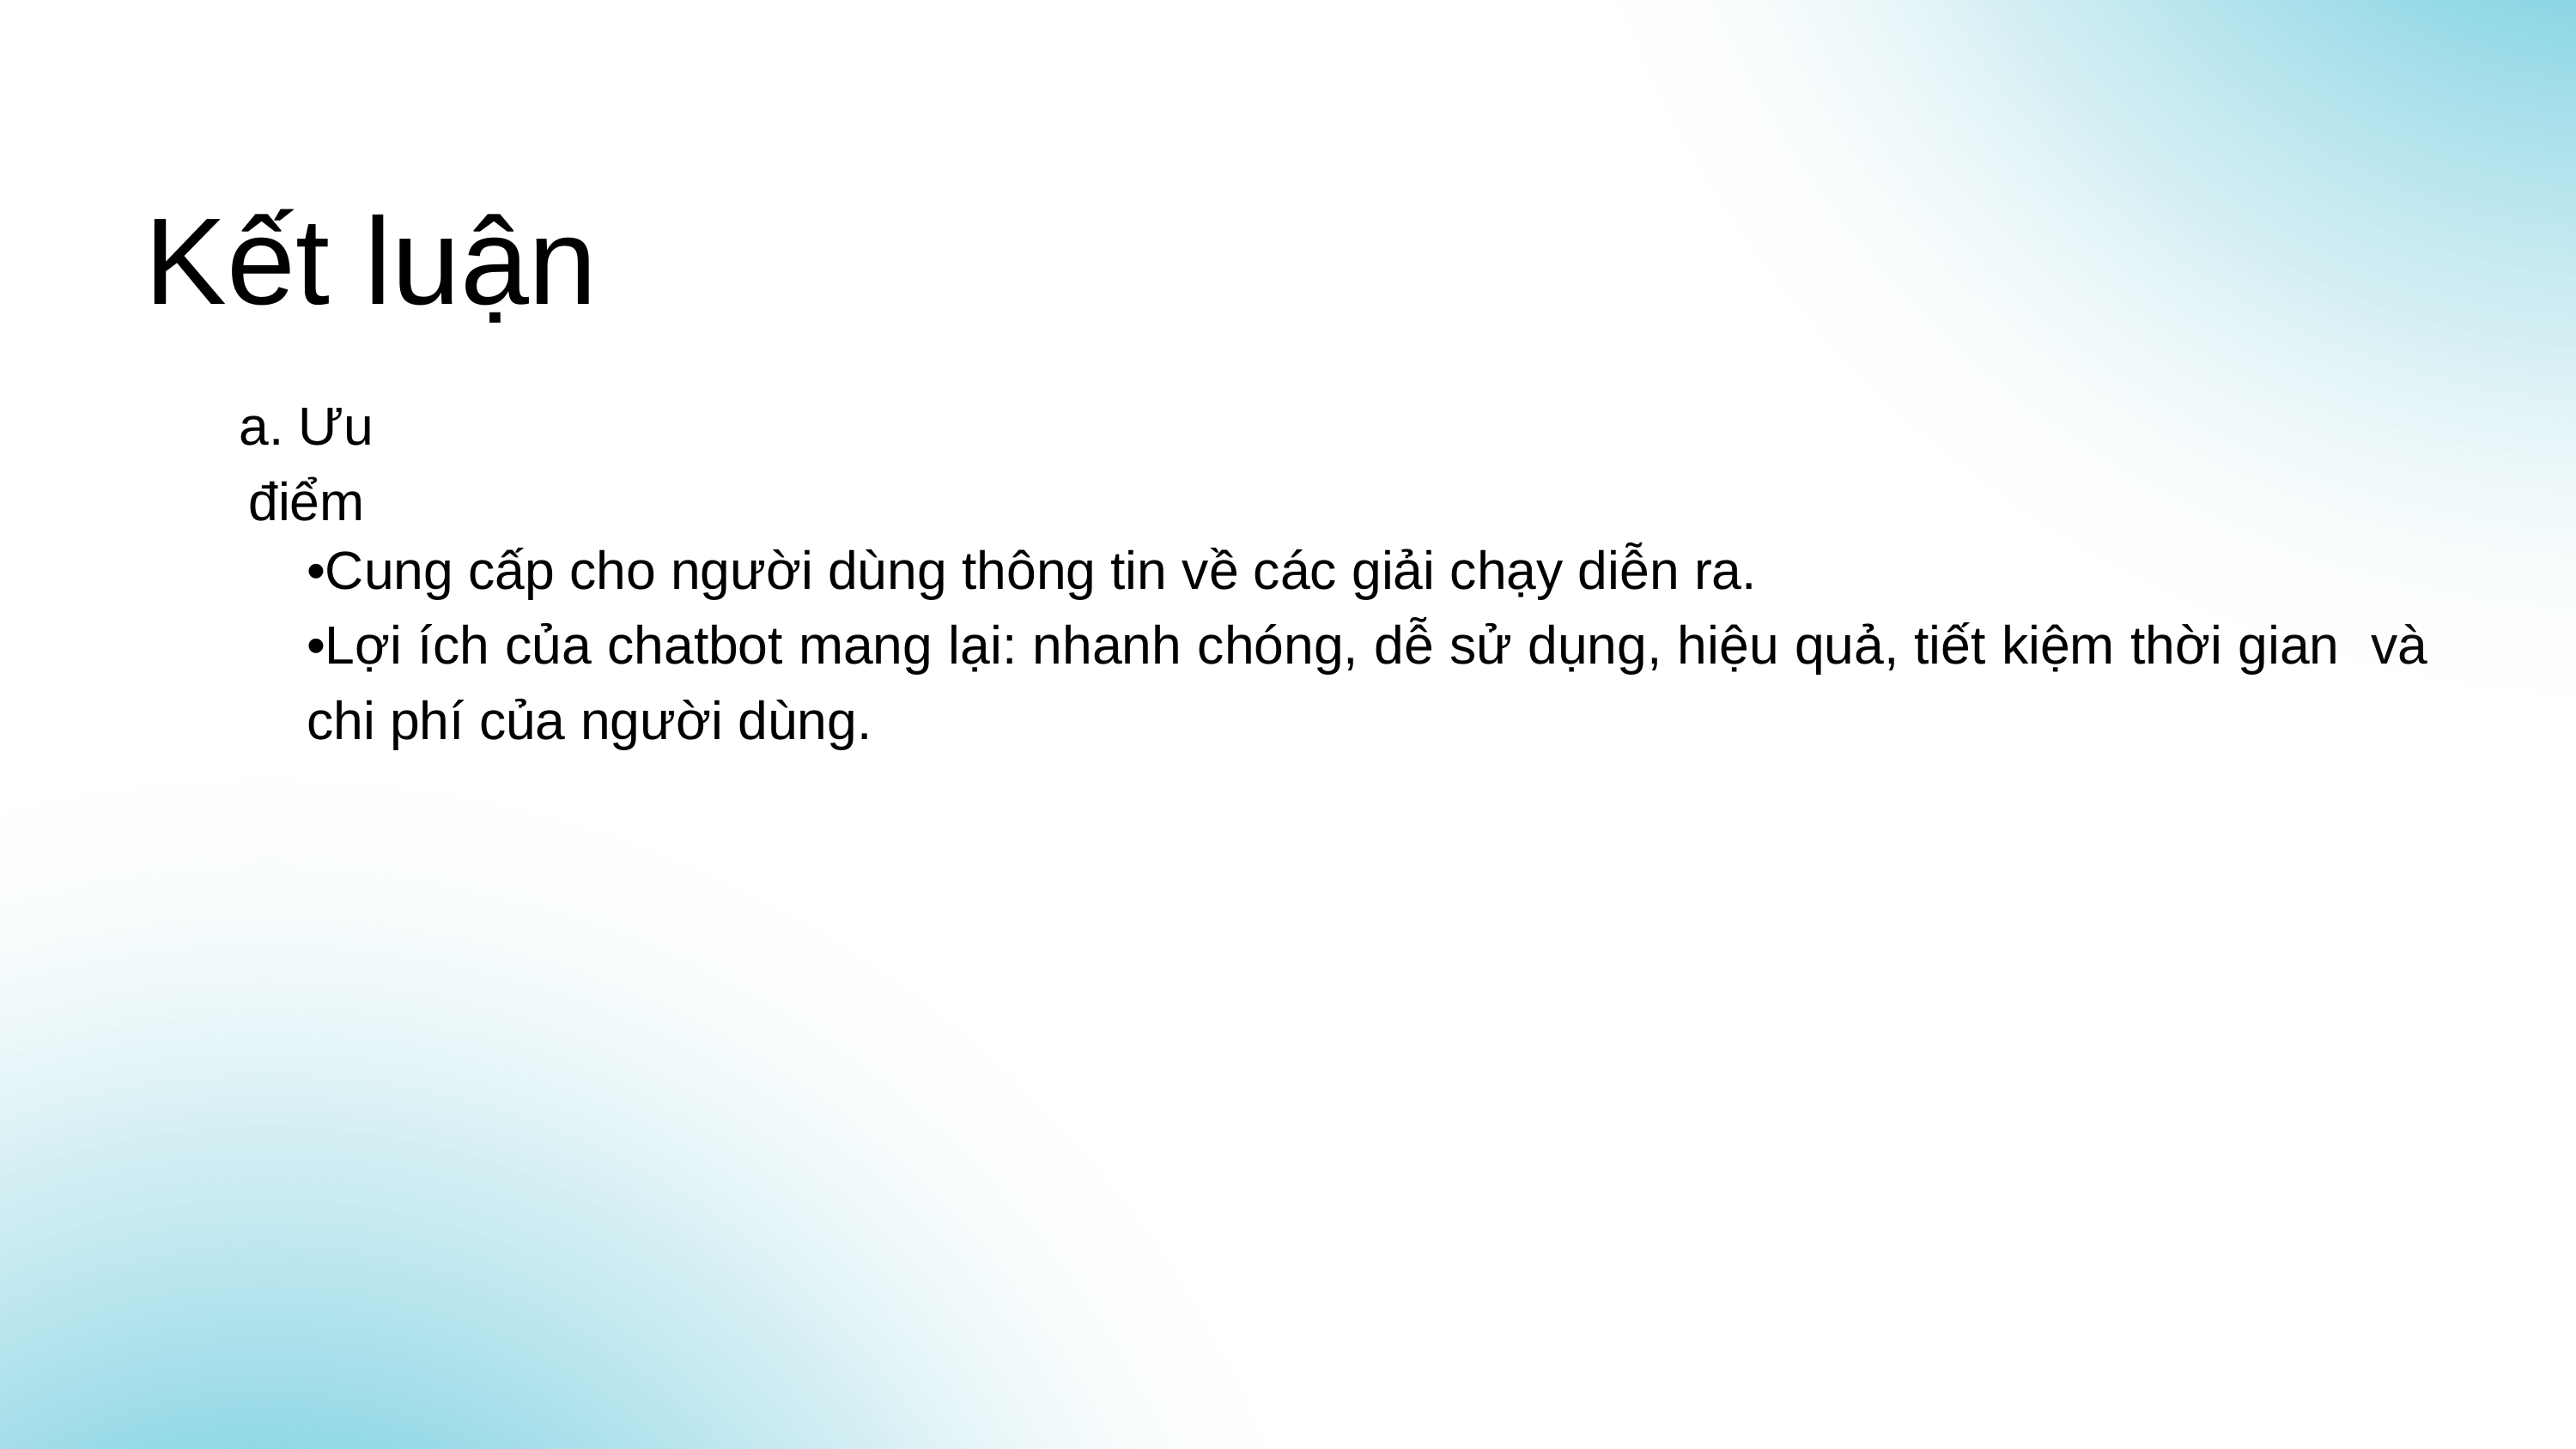

Kết luận

a. Ưu điểm
•Cung cấp cho người dùng thông tin về các giải chạy diễn ra.
•Lợi ích của chatbot mang lại: nhanh chóng, dễ sử dụng, hiệu quả, tiết kiệm thời gian  và chi phí của người dùng.